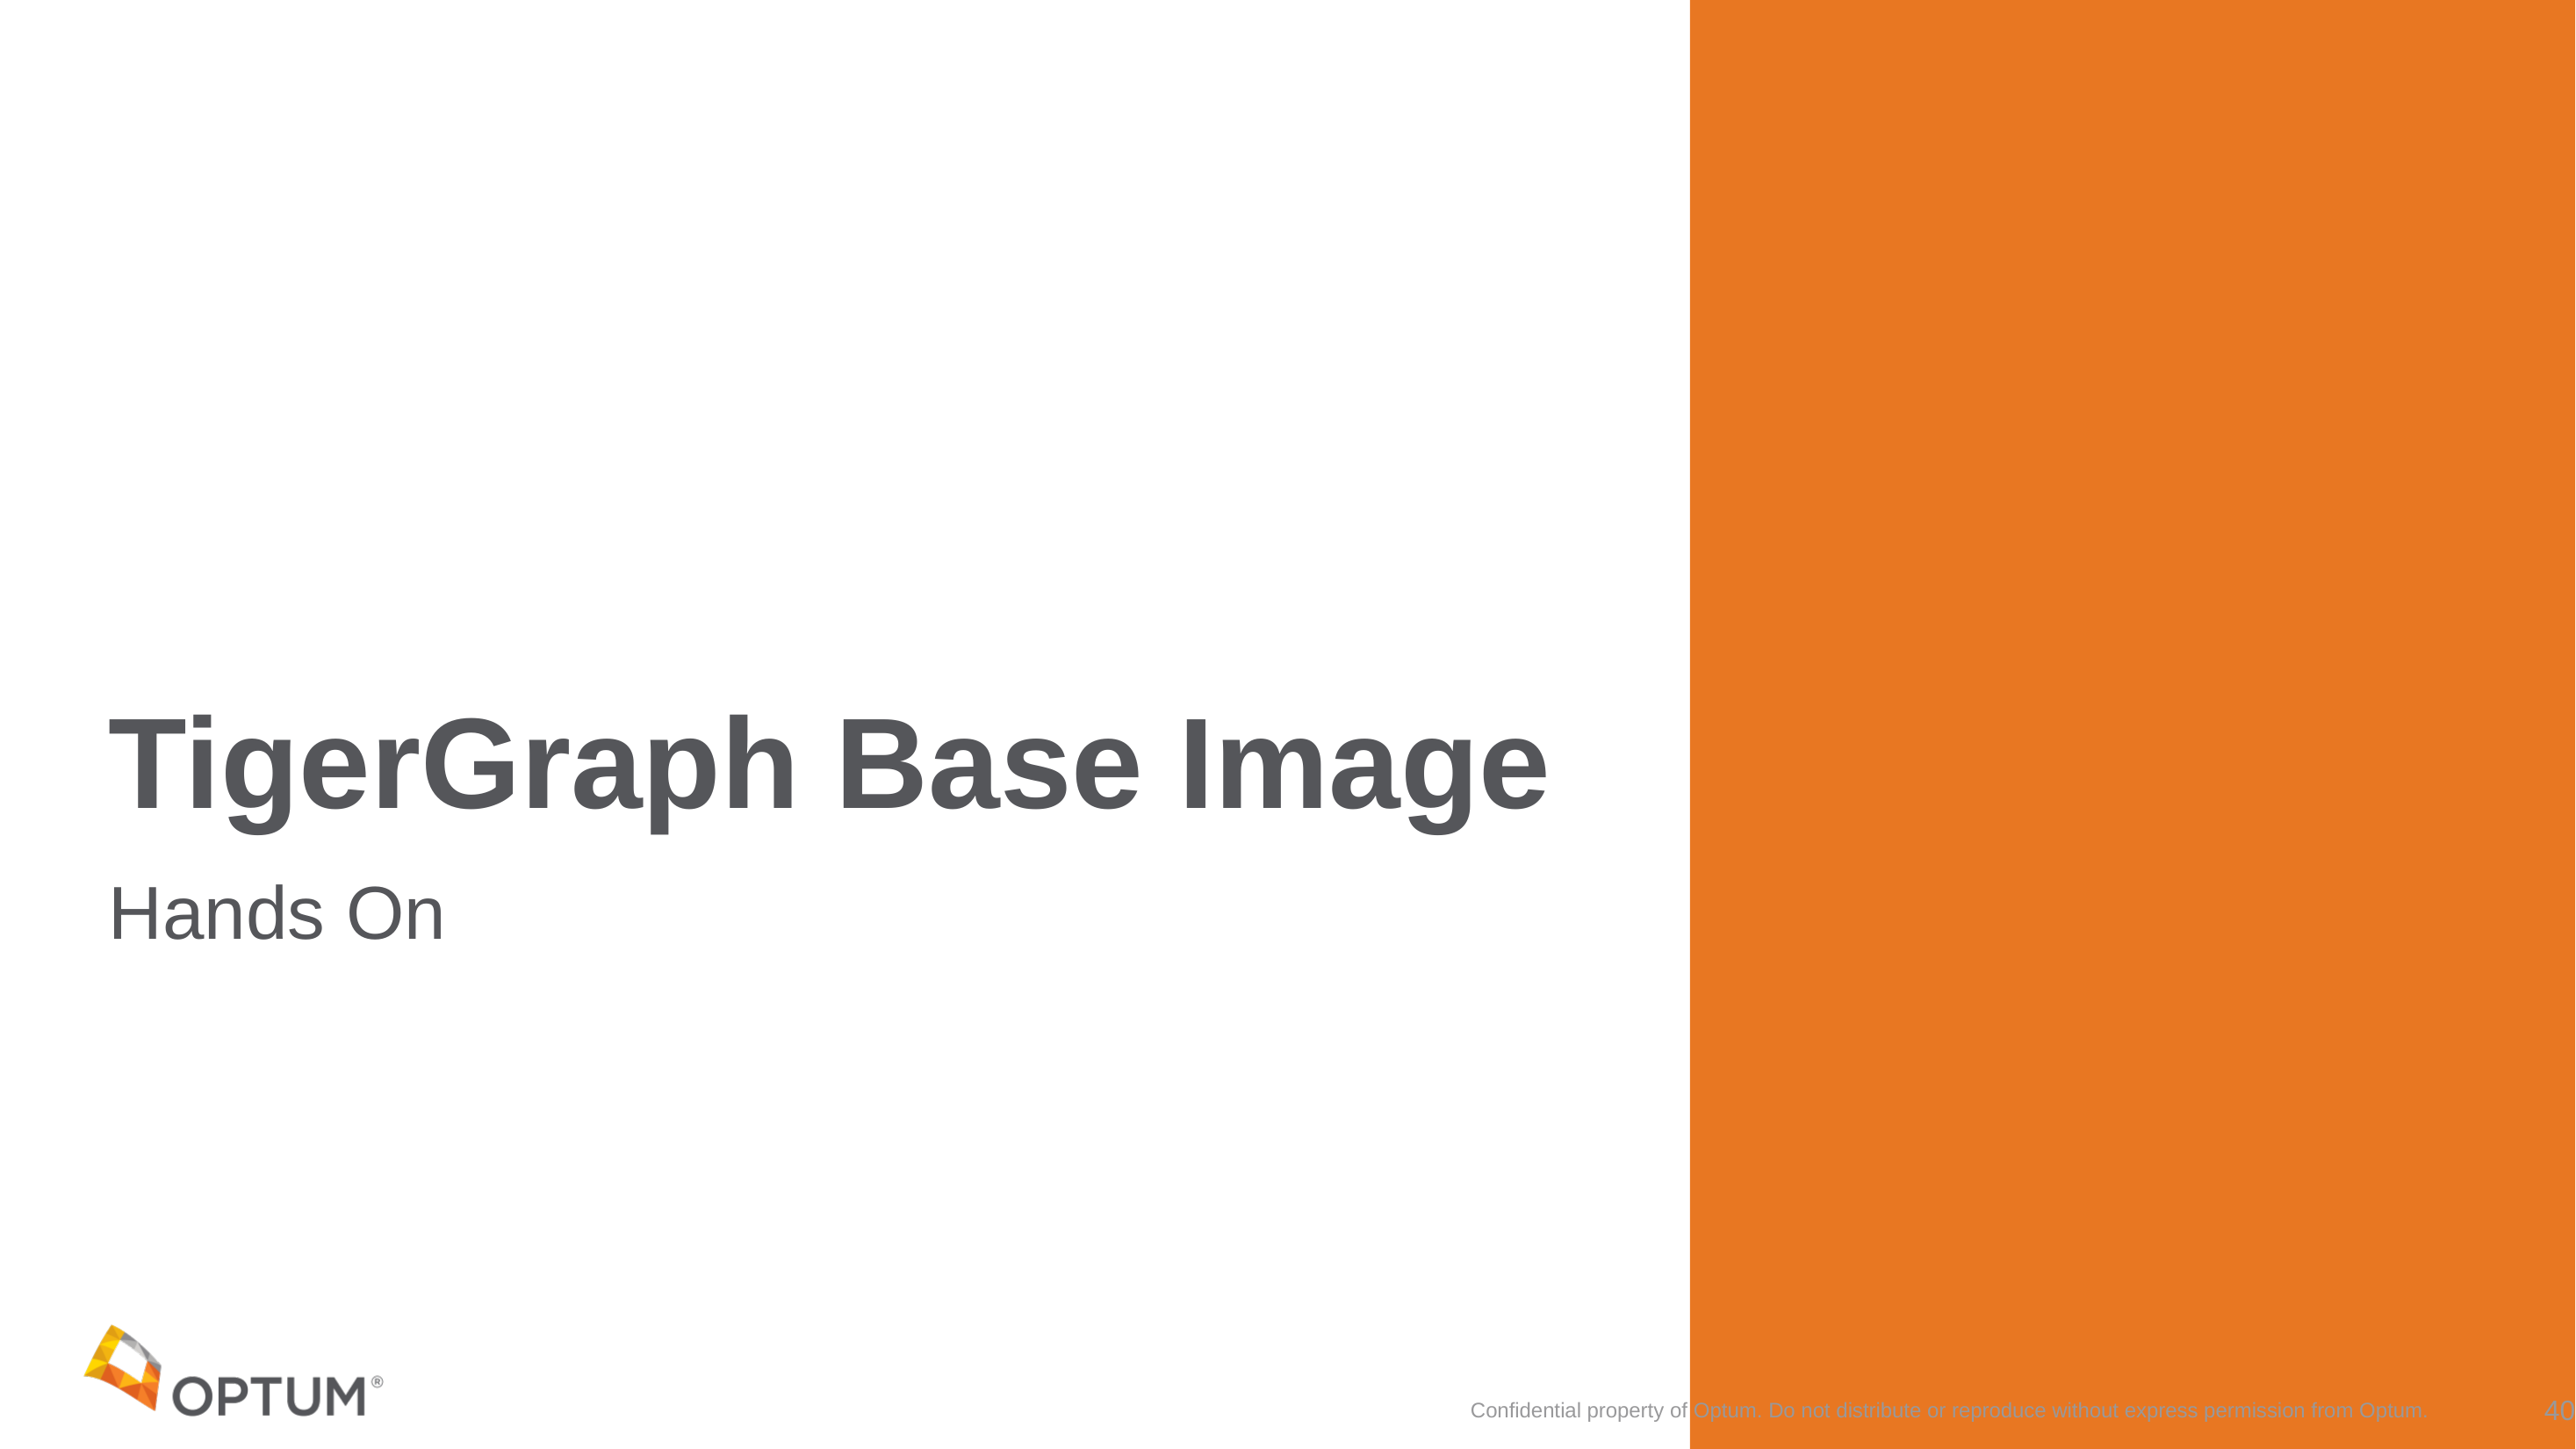

# TigerGraph Base Image
Hands On
Confidential property of Optum. Do not distribute or reproduce without express permission from Optum.
40